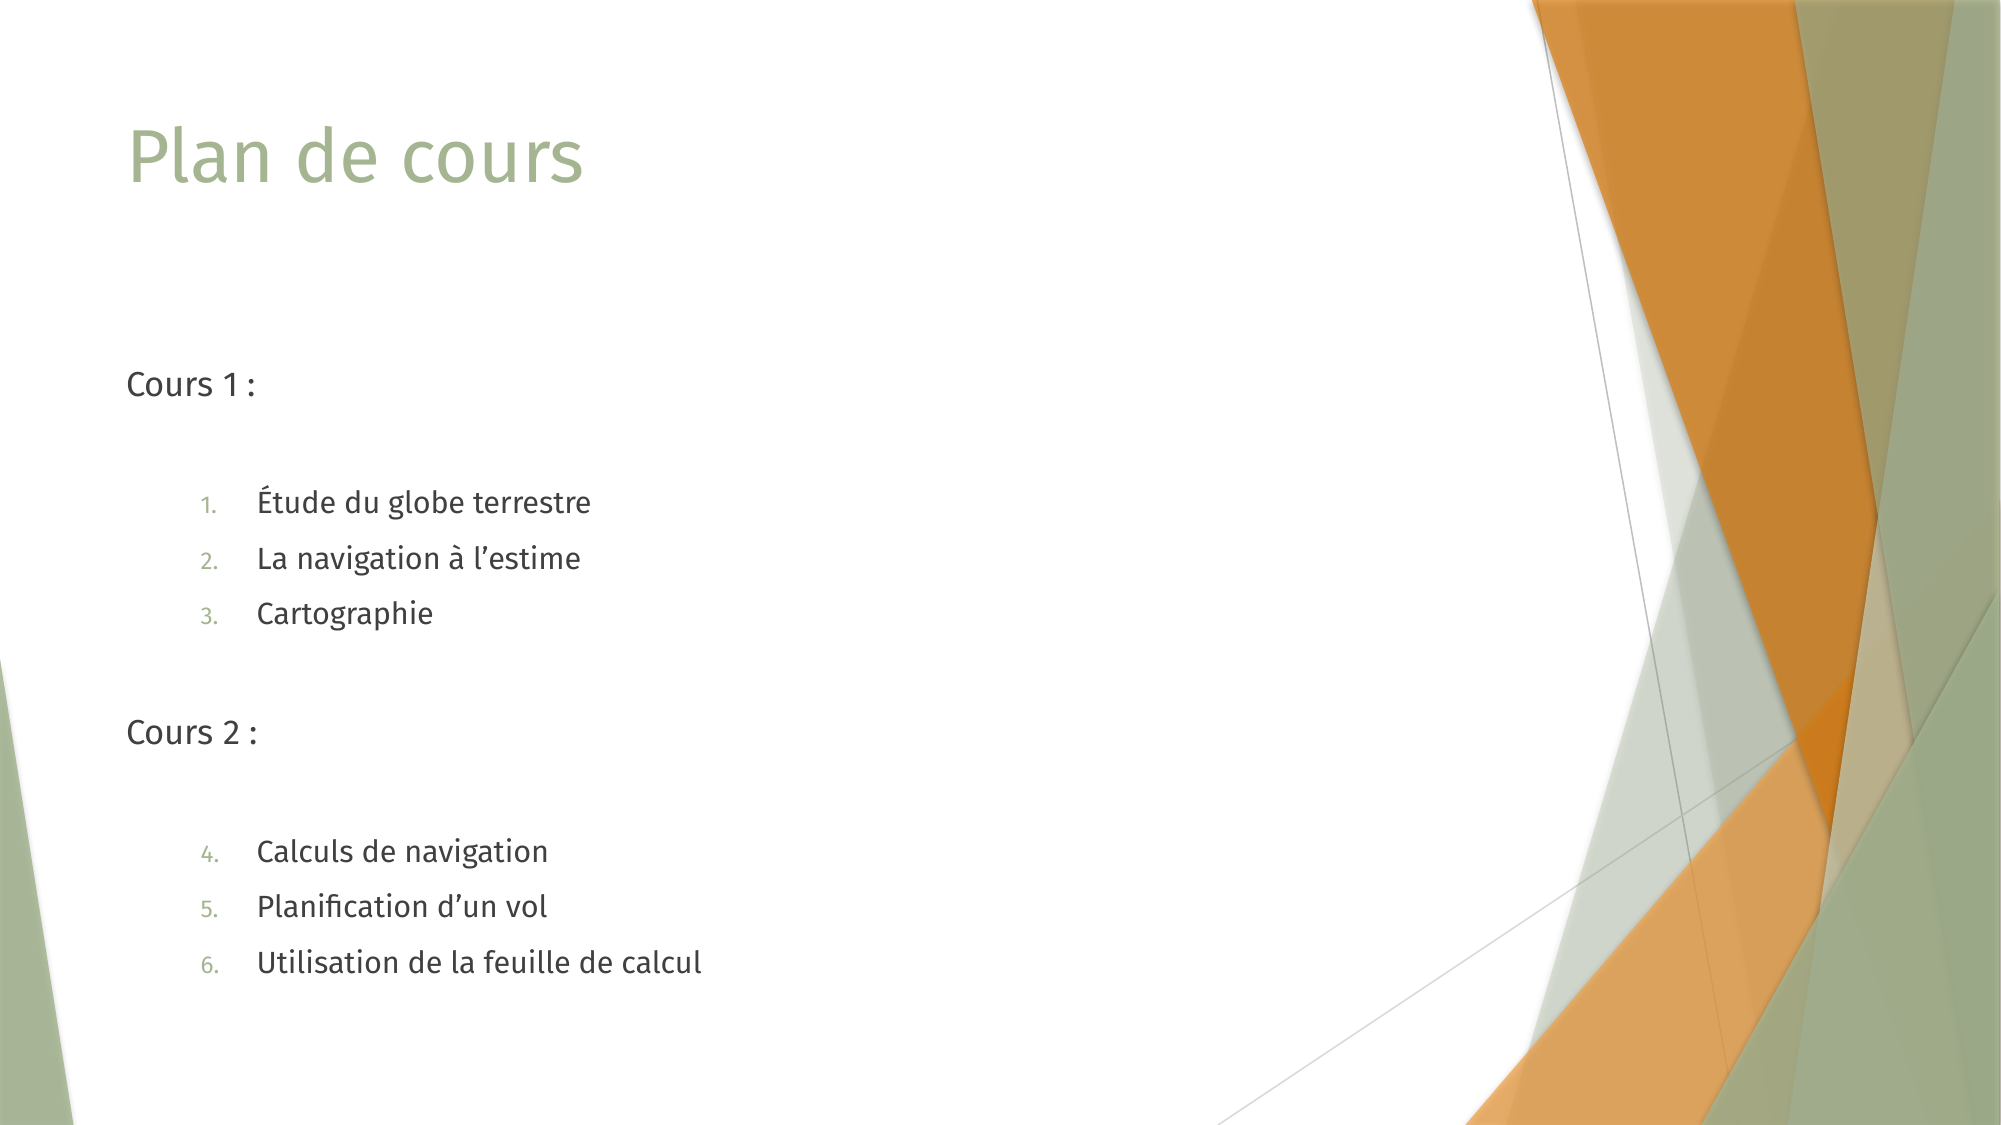

# Plan de cours
Cours 1 :

Étude du globe terrestre
La navigation à l’estime
Cartographie

Cours 2 :

Calculs de navigation
Planification d’un vol
Utilisation de la feuille de calcul